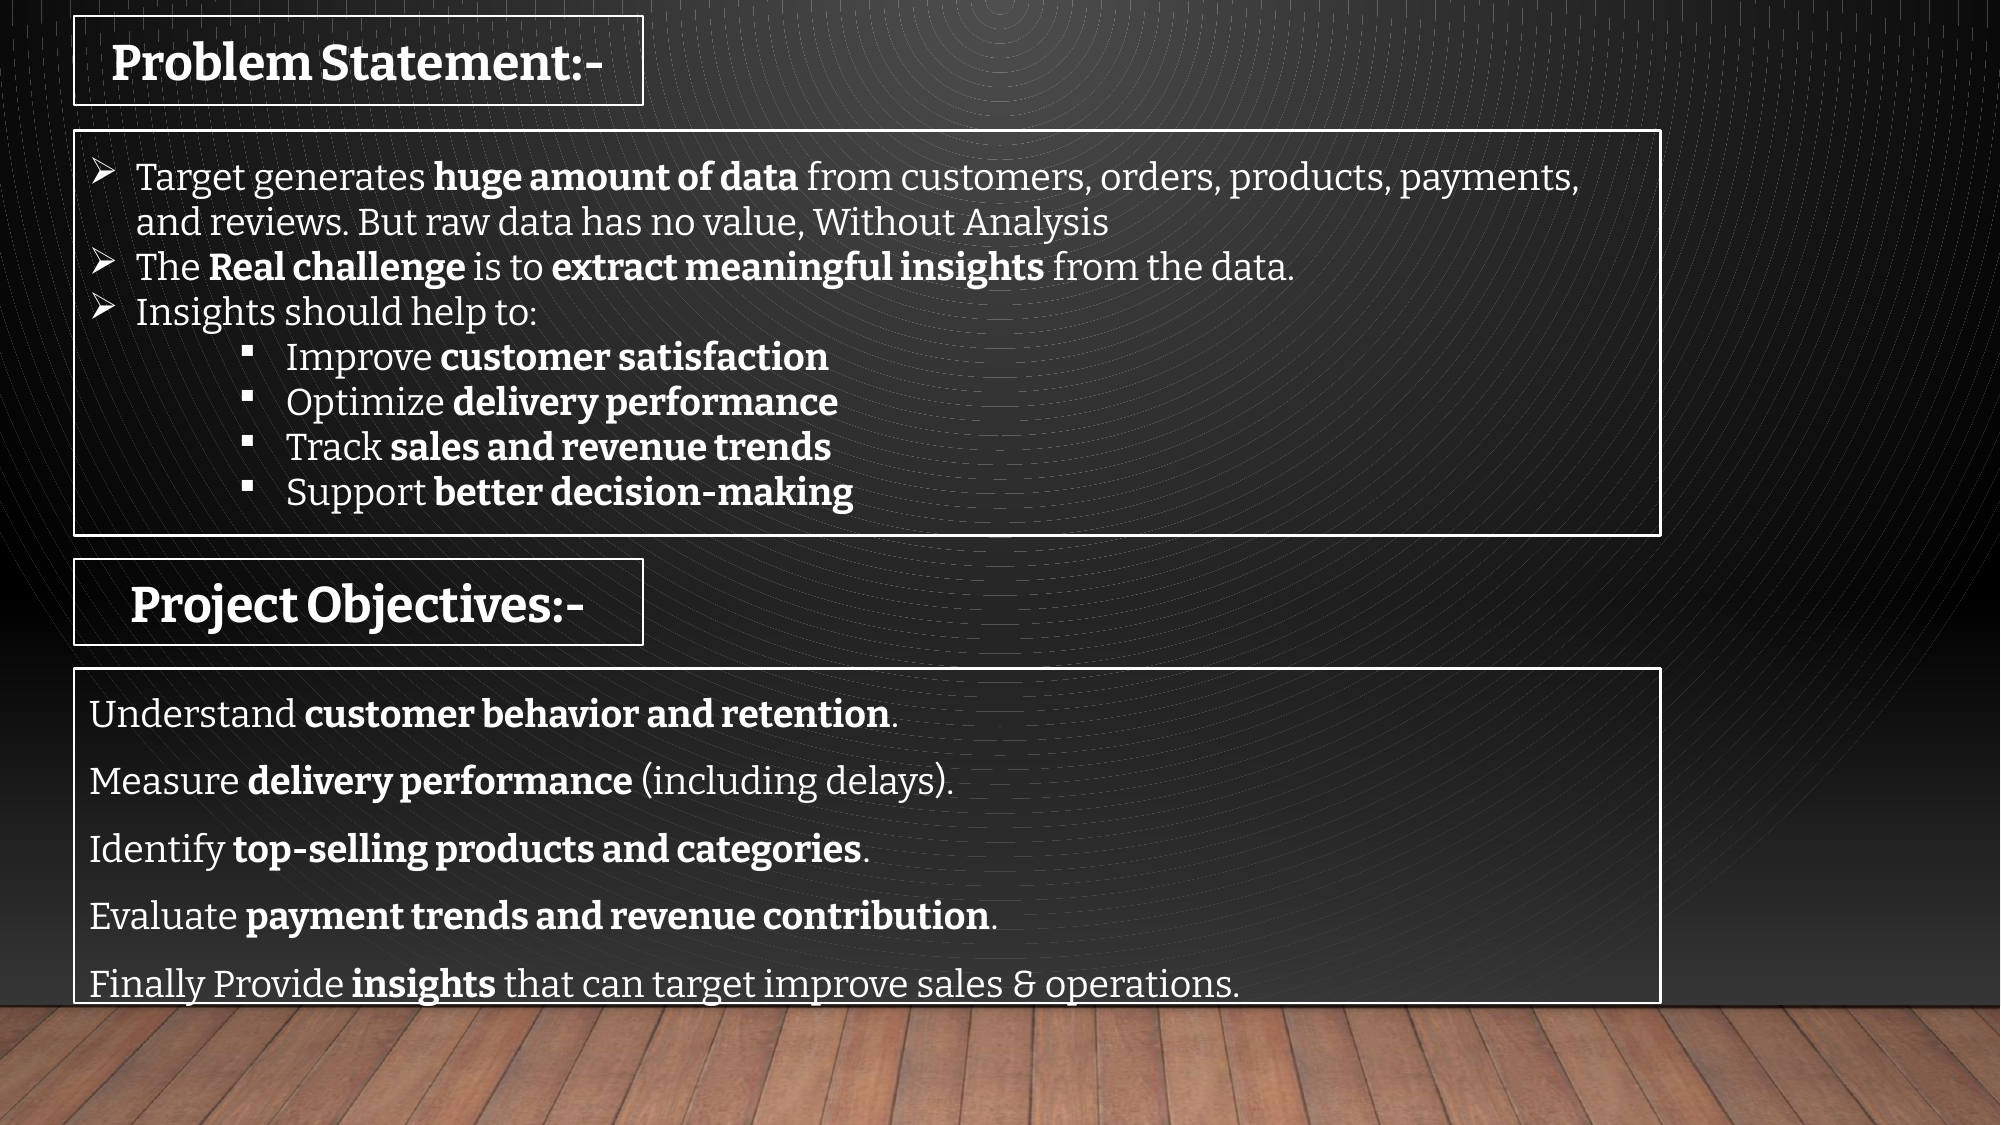

Problem Statement:-
Target generates huge amount of data from customers, orders, products, payments, and reviews. But raw data has no value, Without Analysis
The Real challenge is to extract meaningful insights from the data.
Insights should help to:
Improve customer satisfaction
Optimize delivery performance
Track sales and revenue trends
Support better decision-making
Project Objectives:-
Understand customer behavior and retention.
Measure delivery performance (including delays).
Identify top-selling products and categories.
Evaluate payment trends and revenue contribution.
Finally Provide insights that can target improve sales & operations.